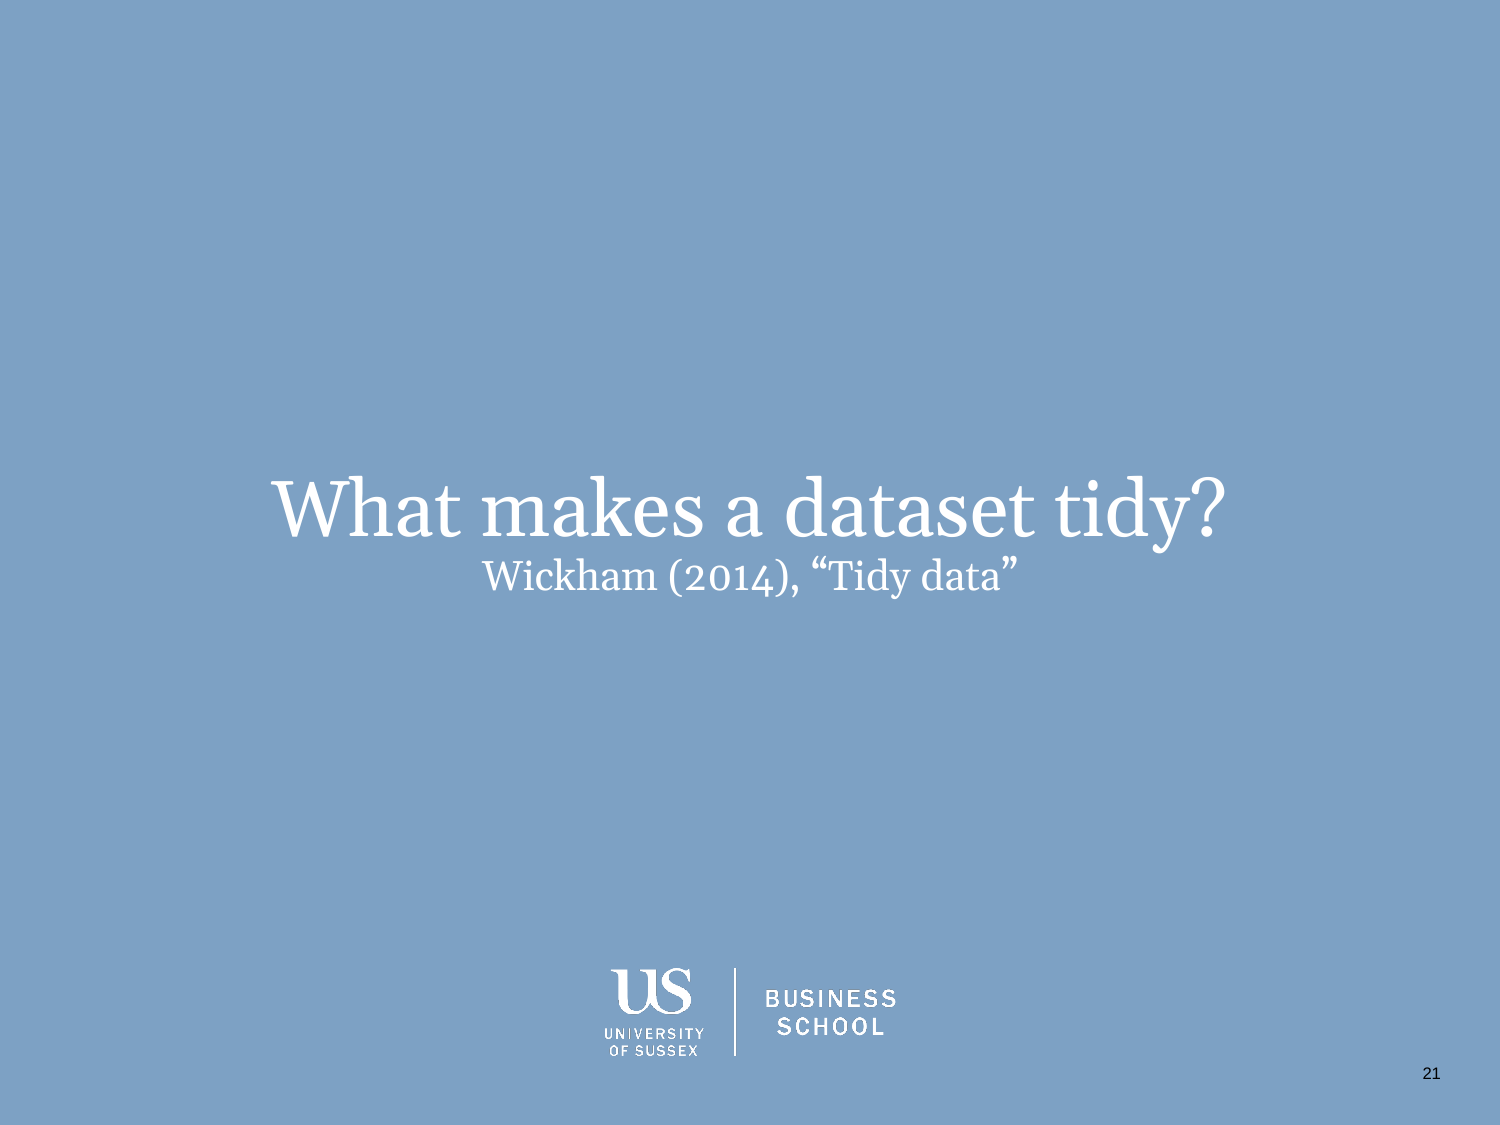

# What makes a dataset tidy? Wickham (2014), “Tidy data”